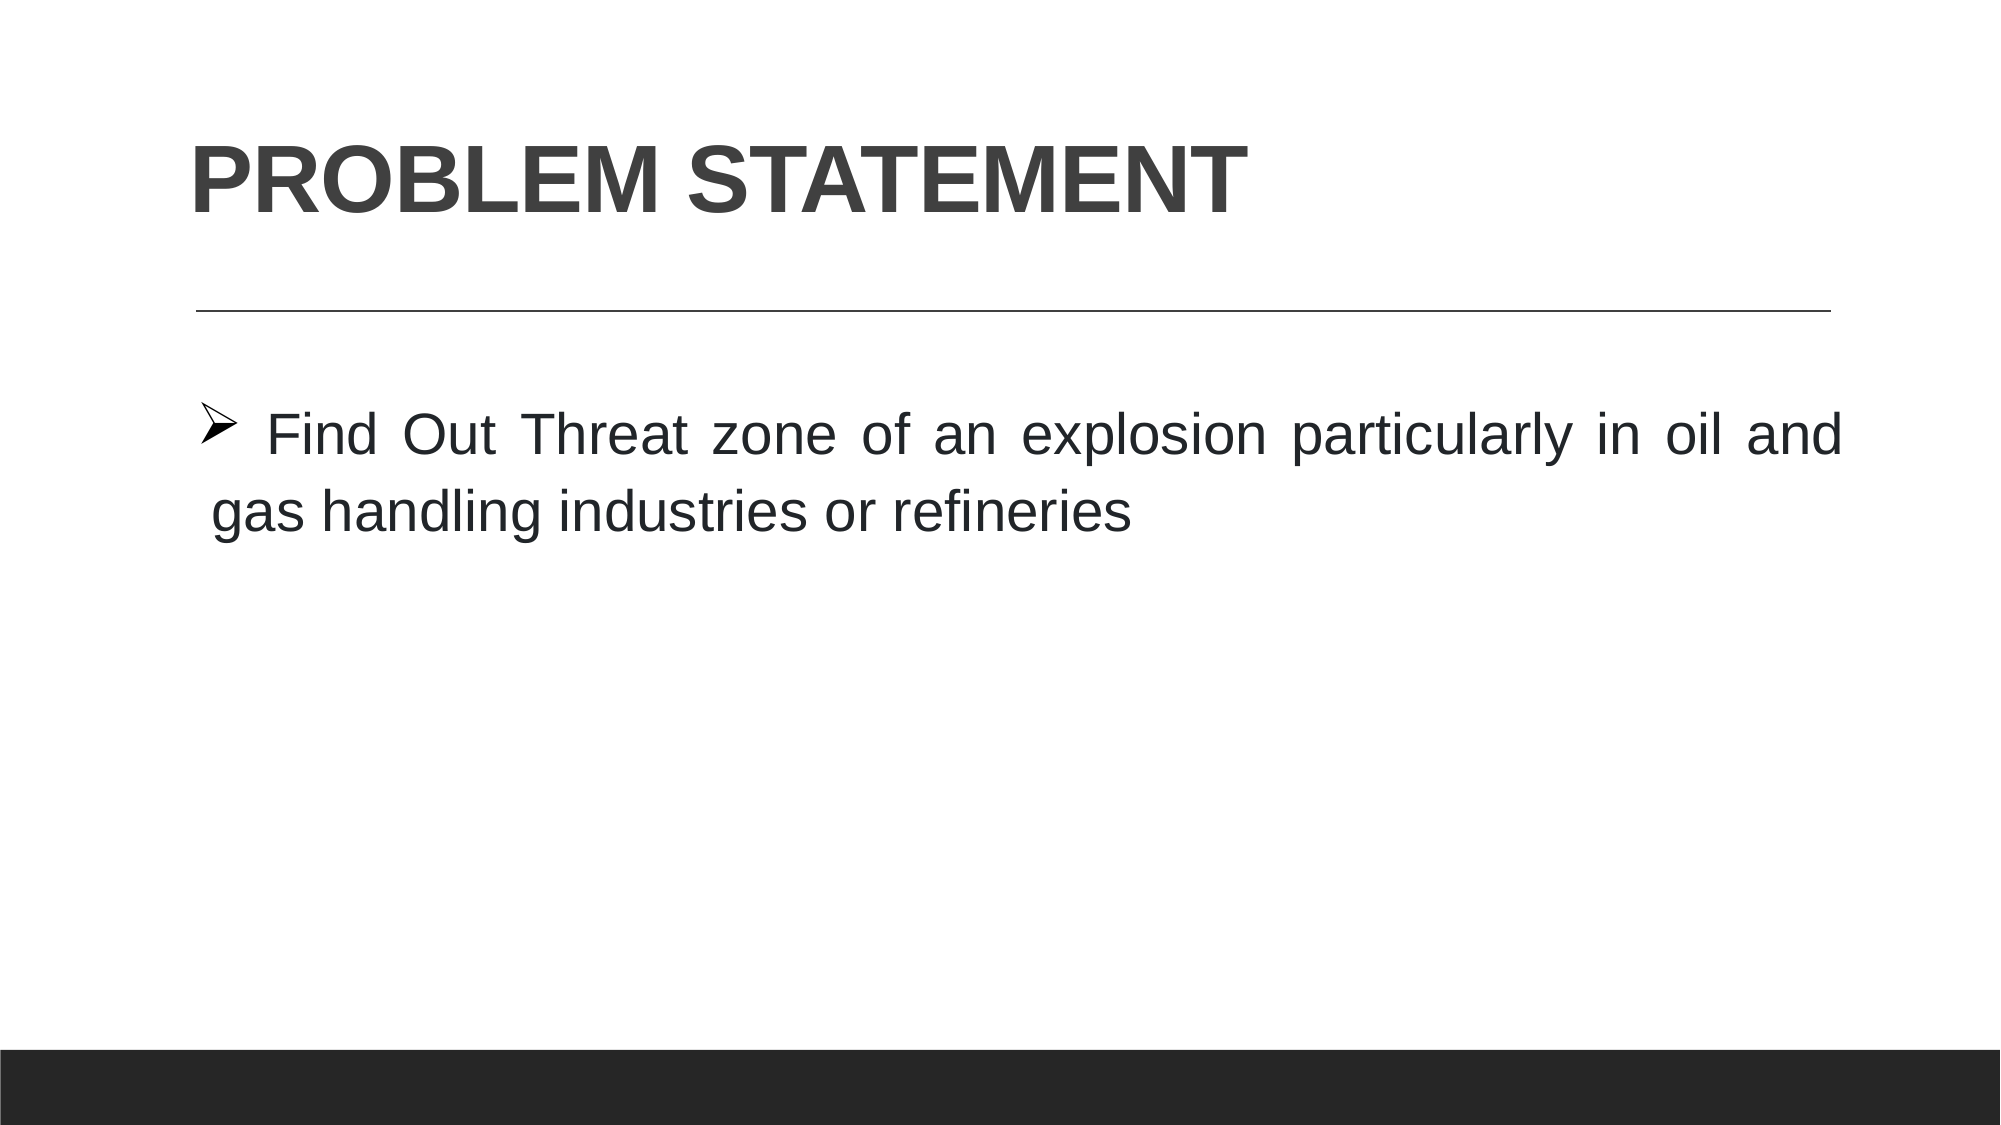

# PROBLEM STATEMENT
 Find Out Threat zone of an explosion particularly in oil and gas handling industries or refineries